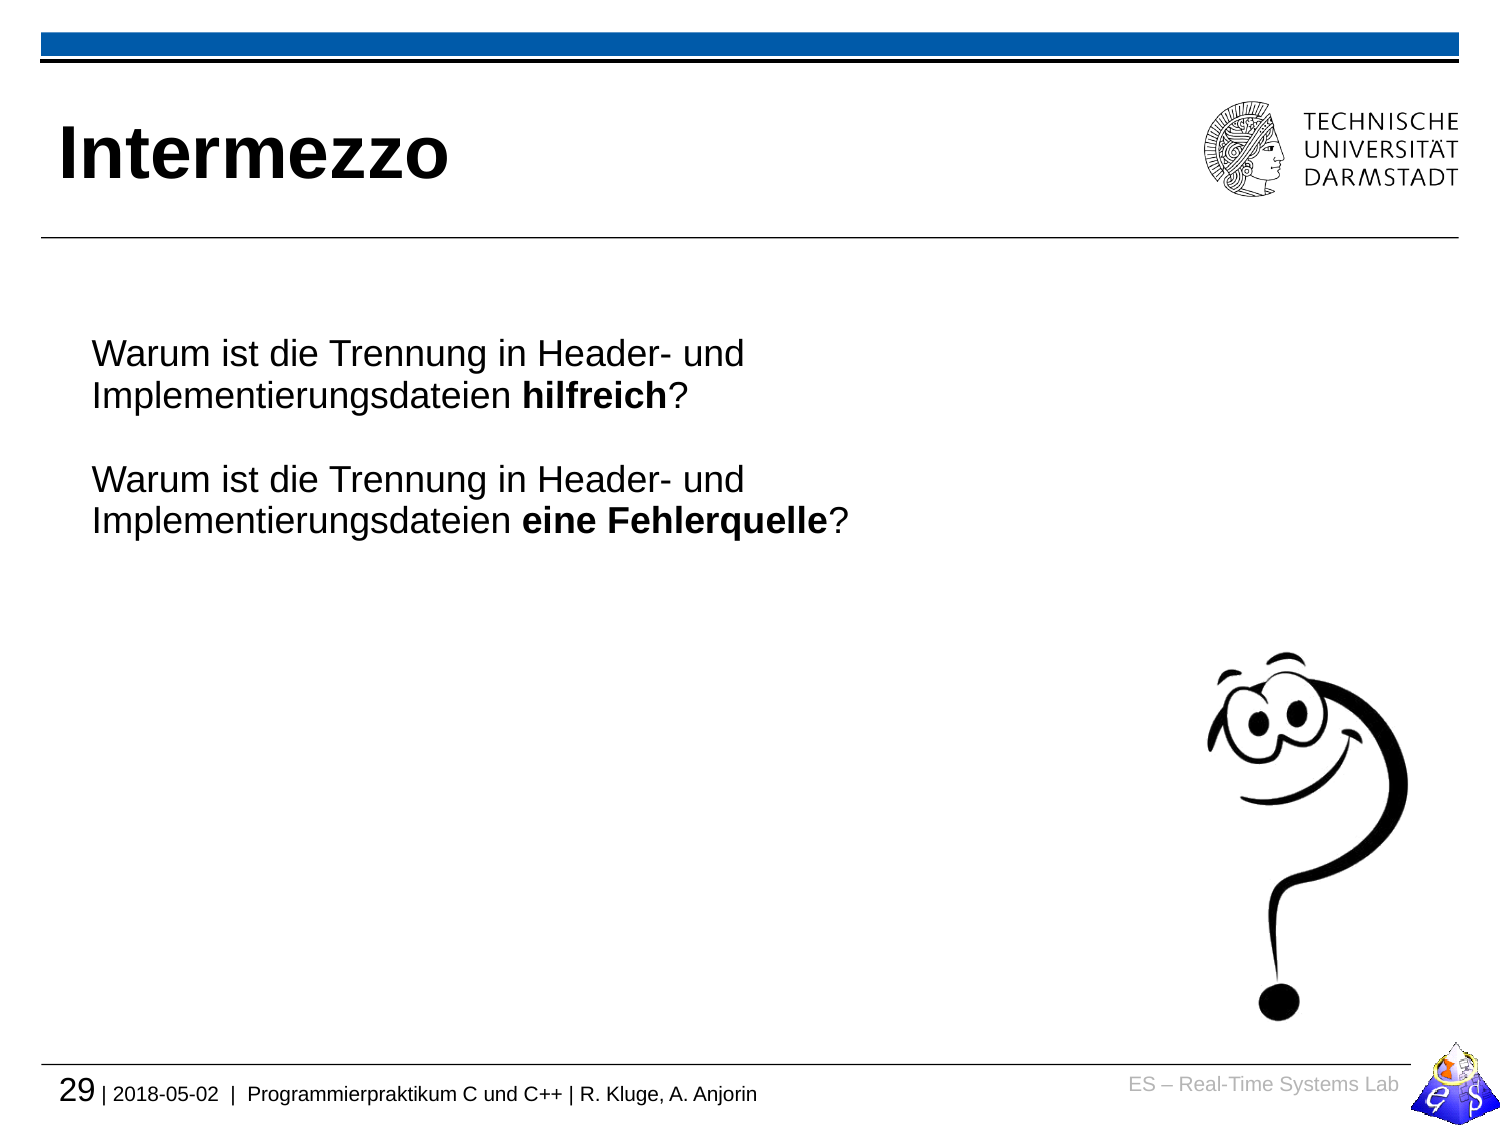

# Intermezzo
Warum ist die Trennung in Header- und Implementierungsdateien hilfreich?

Warum ist die Trennung in Header- und Implementierungsdateien eine Fehlerquelle?